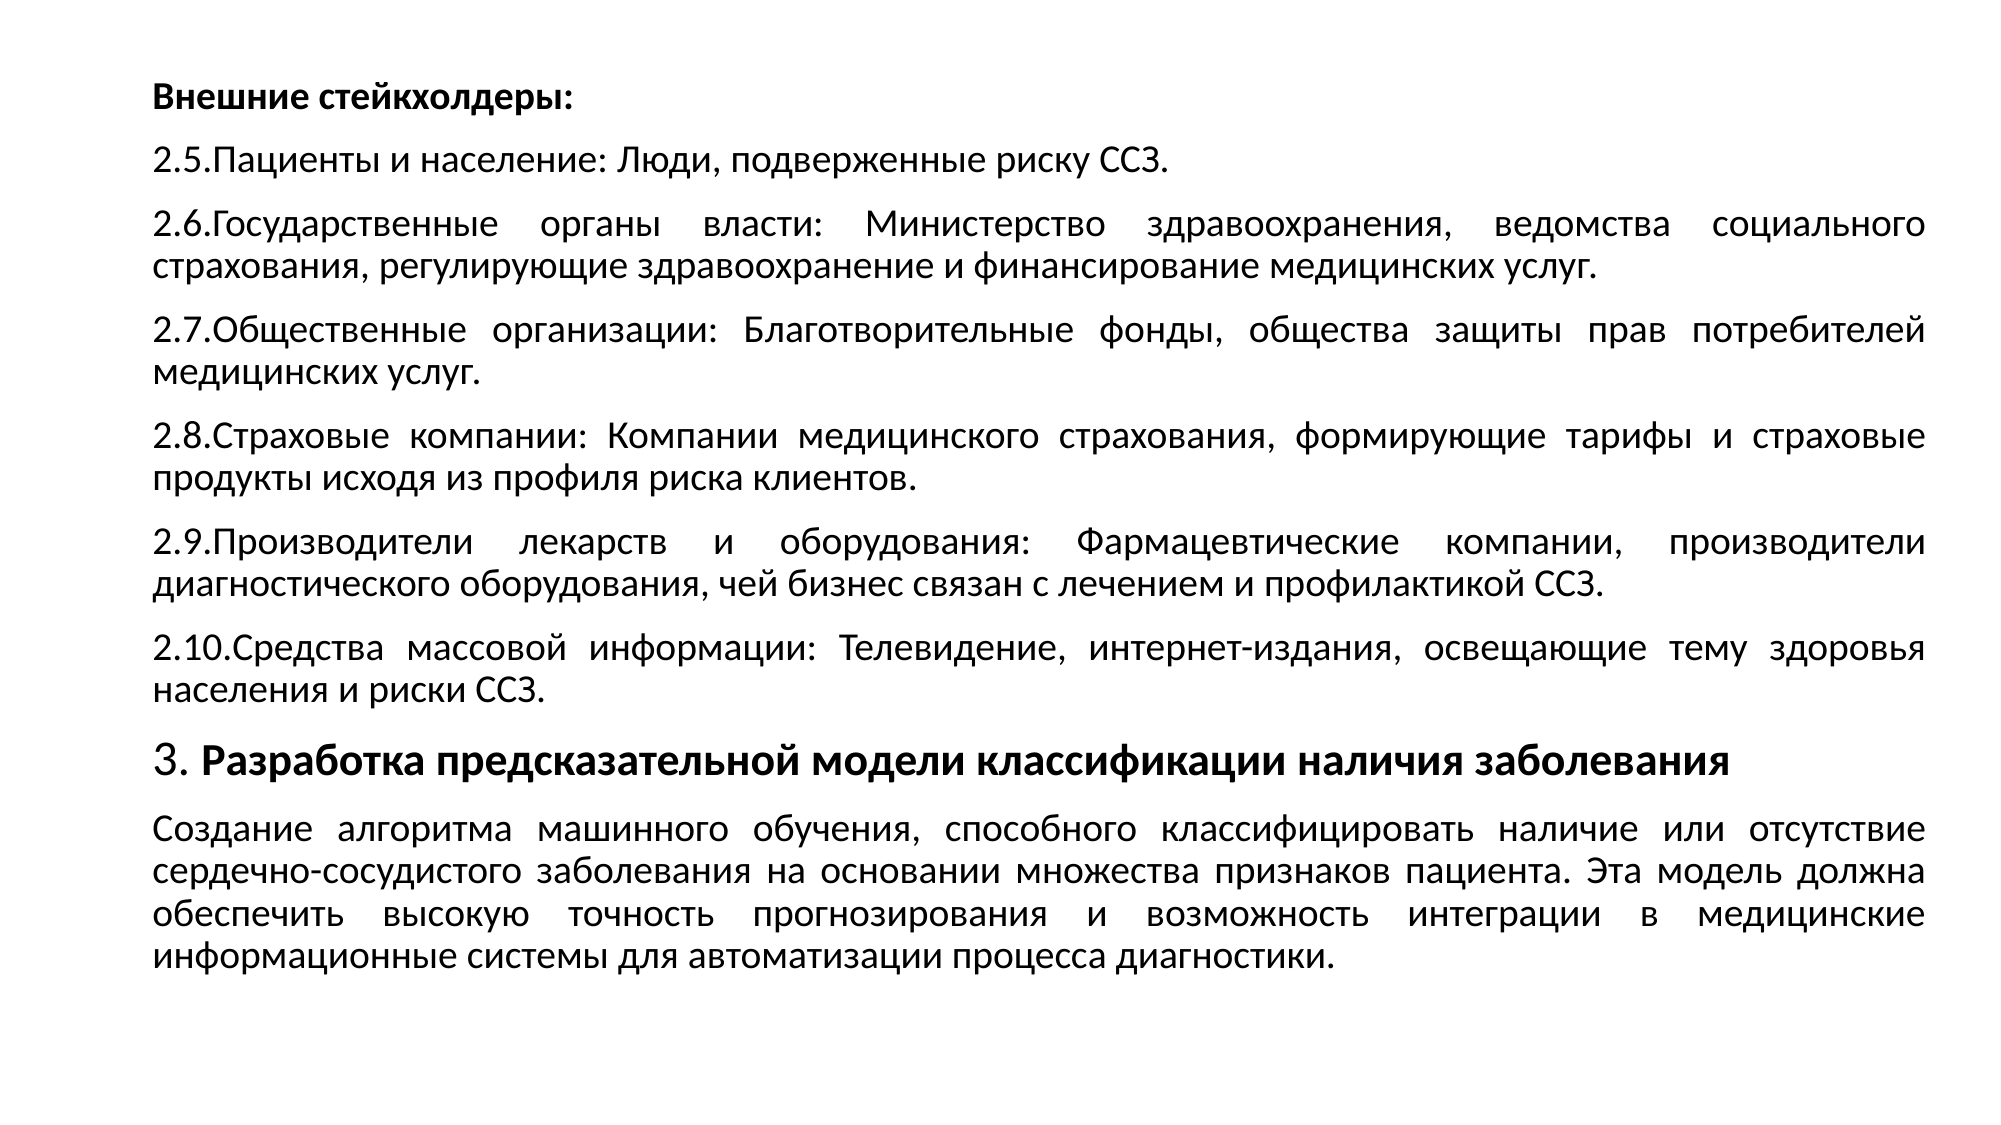

Внешние стейкхолдеры:
2.5.Пациенты и население: Люди, подверженные риску ССЗ.
2.6.Государственные органы власти: Министерство здравоохранения, ведомства социального страхования, регулирующие здравоохранение и финансирование медицинских услуг.
2.7.Общественные организации: Благотворительные фонды, общества защиты прав потребителей медицинских услуг.
2.8.Страховые компании: Компании медицинского страхования, формирующие тарифы и страховые продукты исходя из профиля риска клиентов.
2.9.Производители лекарств и оборудования: Фармацевтические компании, производители диагностического оборудования, чей бизнес связан с лечением и профилактикой ССЗ.
2.10.Средства массовой информации: Телевидение, интернет-издания, освещающие тему здоровья населения и риски ССЗ.
3. Разработка предсказательной модели классификации наличия заболевания
Создание алгоритма машинного обучения, способного классифицировать наличие или отсутствие сердечно-сосудистого заболевания на основании множества признаков пациента. Эта модель должна обеспечить высокую точность прогнозирования и возможность интеграции в медицинские информационные системы для автоматизации процесса диагностики.